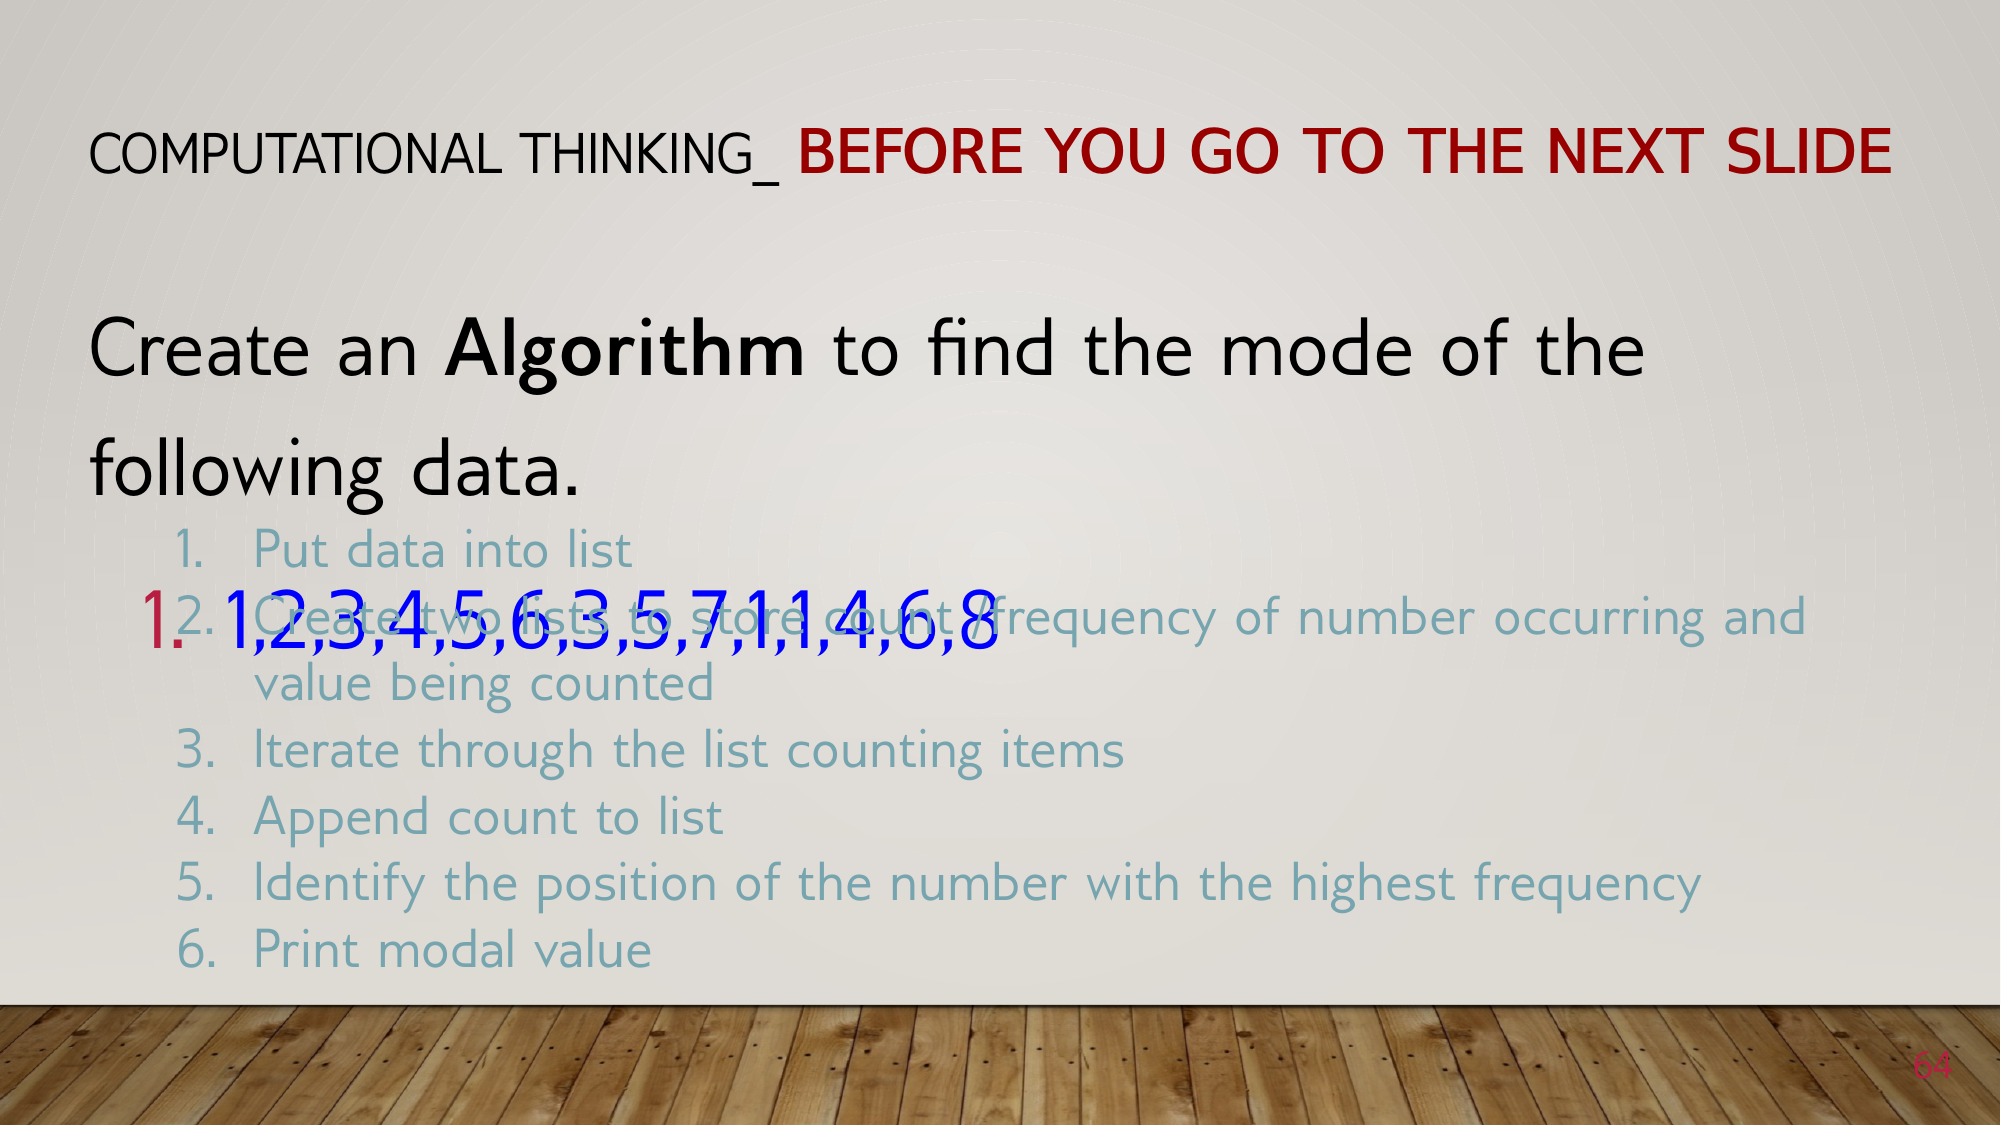

# Computational Thinking_ before you go to the next slide
Create an Algorithm to find the mode of the following data.
1,2,3,4,5,6,3,5,7,1,1,4,6,8

Put data into list
Create two lists to store count /frequency of number occurring and value being counted
Iterate through the list counting items
Append count to list
Identify the position of the number with the highest frequency
Print modal value

64